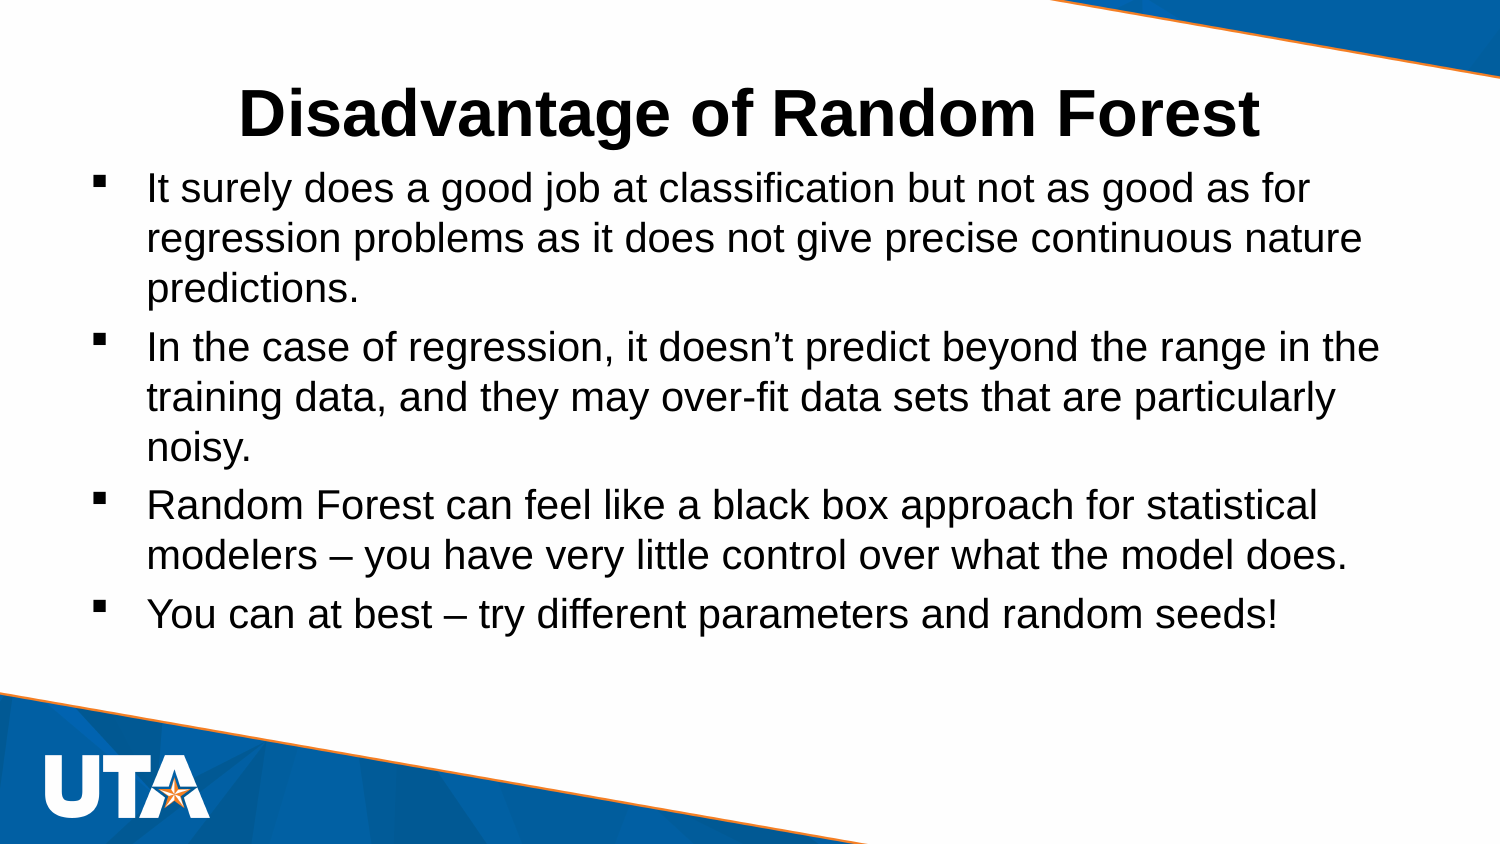

# Disadvantage of Random Forest
It surely does a good job at classification but not as good as for regression problems as it does not give precise continuous nature predictions.
In the case of regression, it doesn’t predict beyond the range in the training data, and they may over-fit data sets that are particularly noisy.
Random Forest can feel like a black box approach for statistical modelers – you have very little control over what the model does.
You can at best – try different parameters and random seeds!